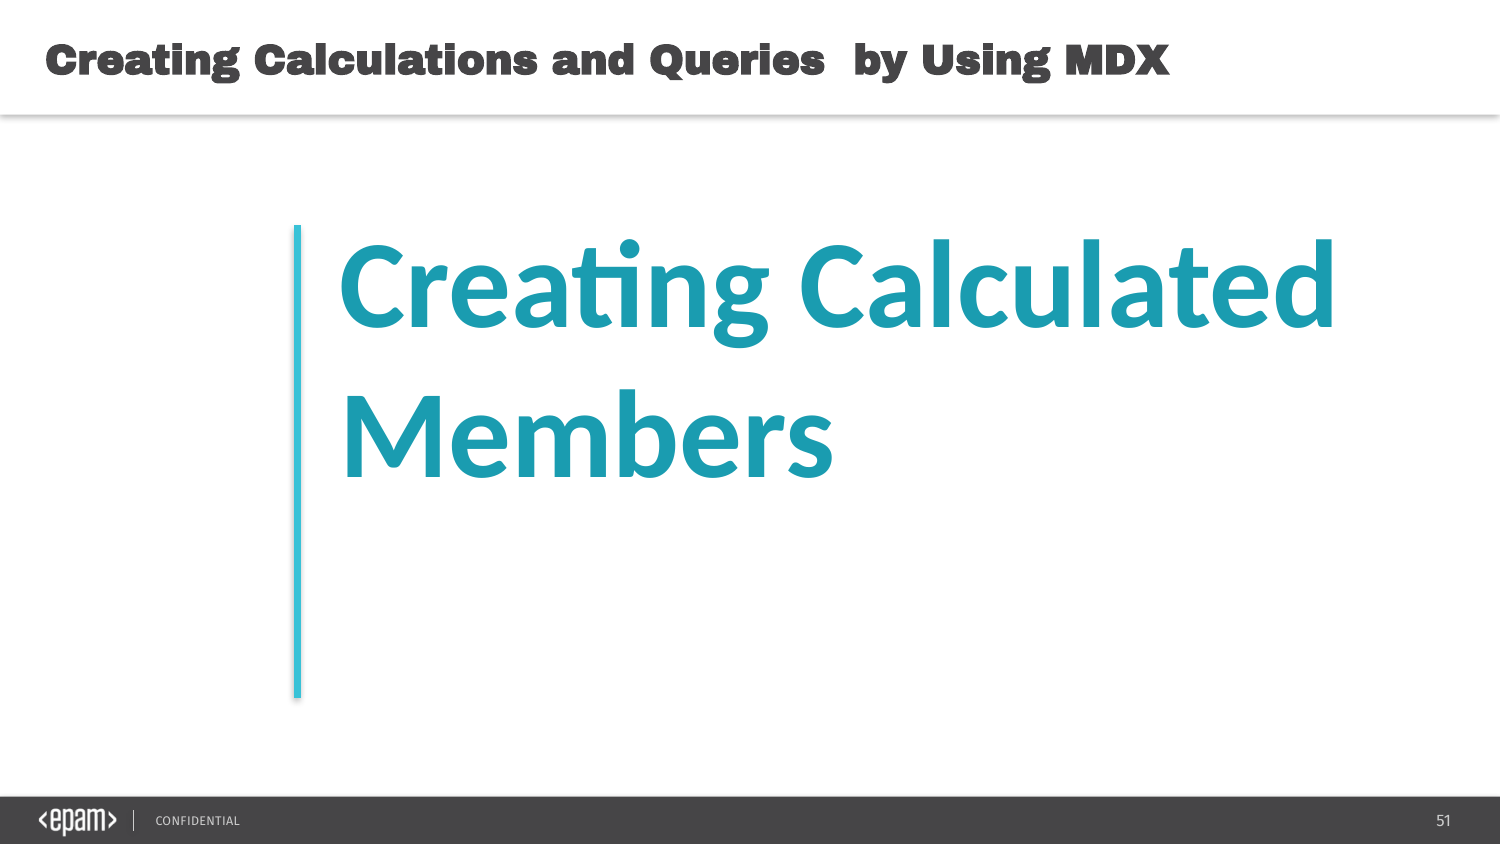

Creating Calculations and Queries  by Using MDX
Creating Calculated Members